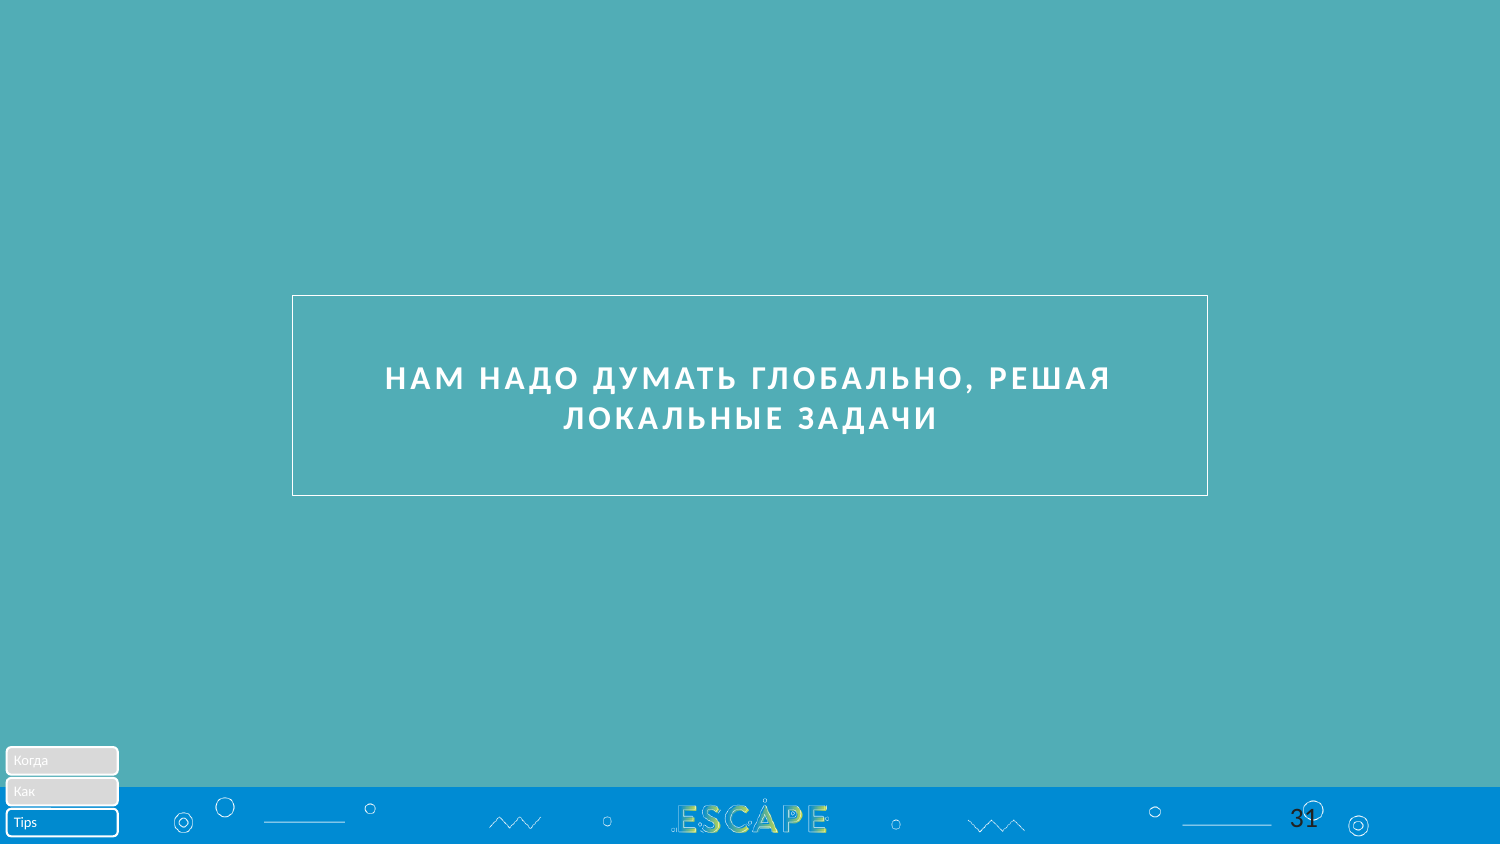

# Нам надо думать глобально, решая локальные задачи
Когда
Как
Tips
31